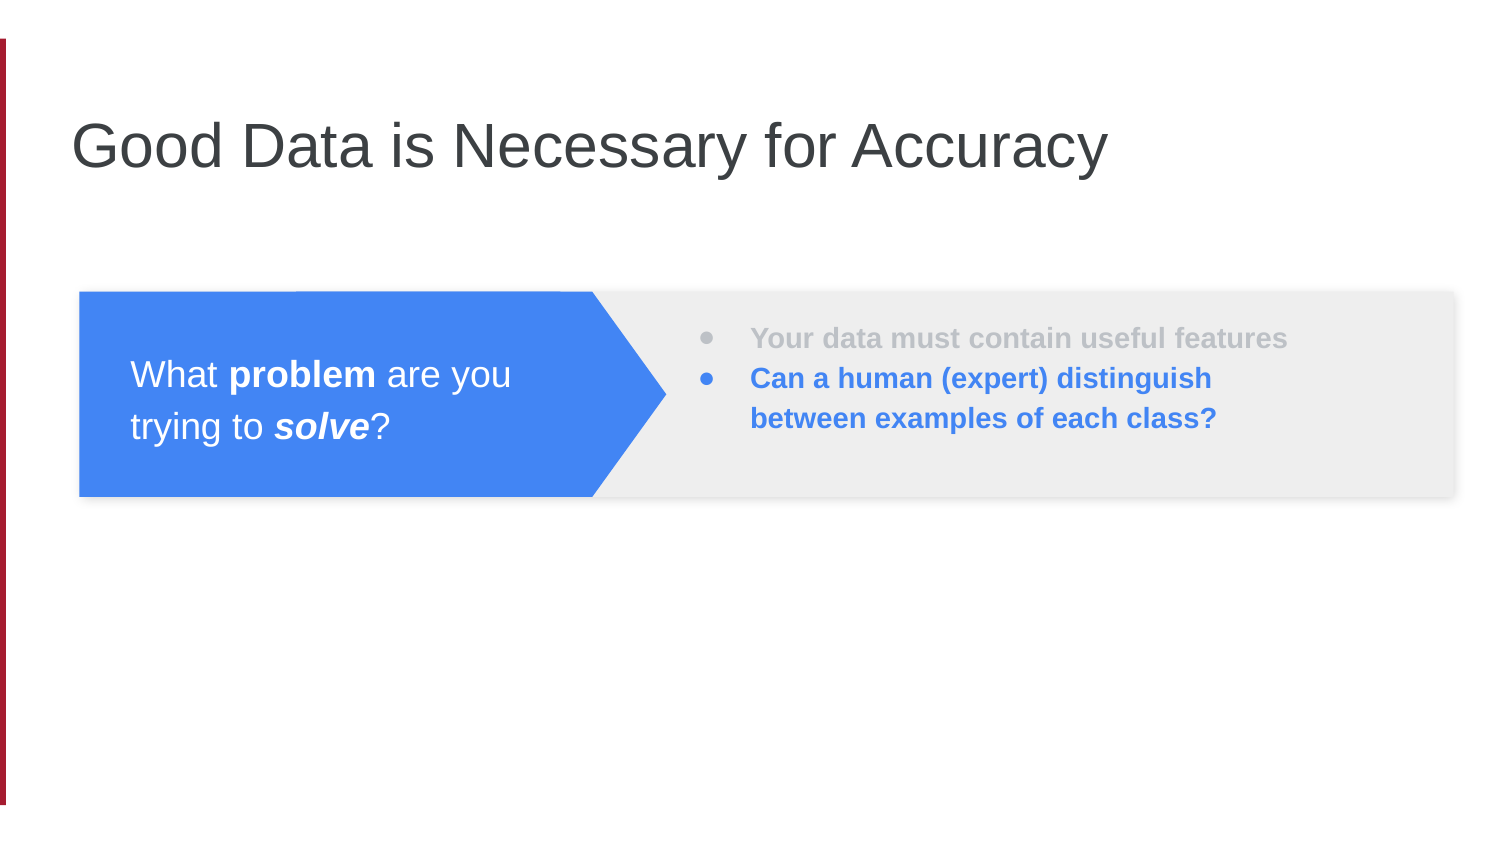

# Good Data is Necessary for Accuracy

Your data must contain useful features
Can a human (expert) distinguish
between examples of each class?

What problem are you
trying to solve?